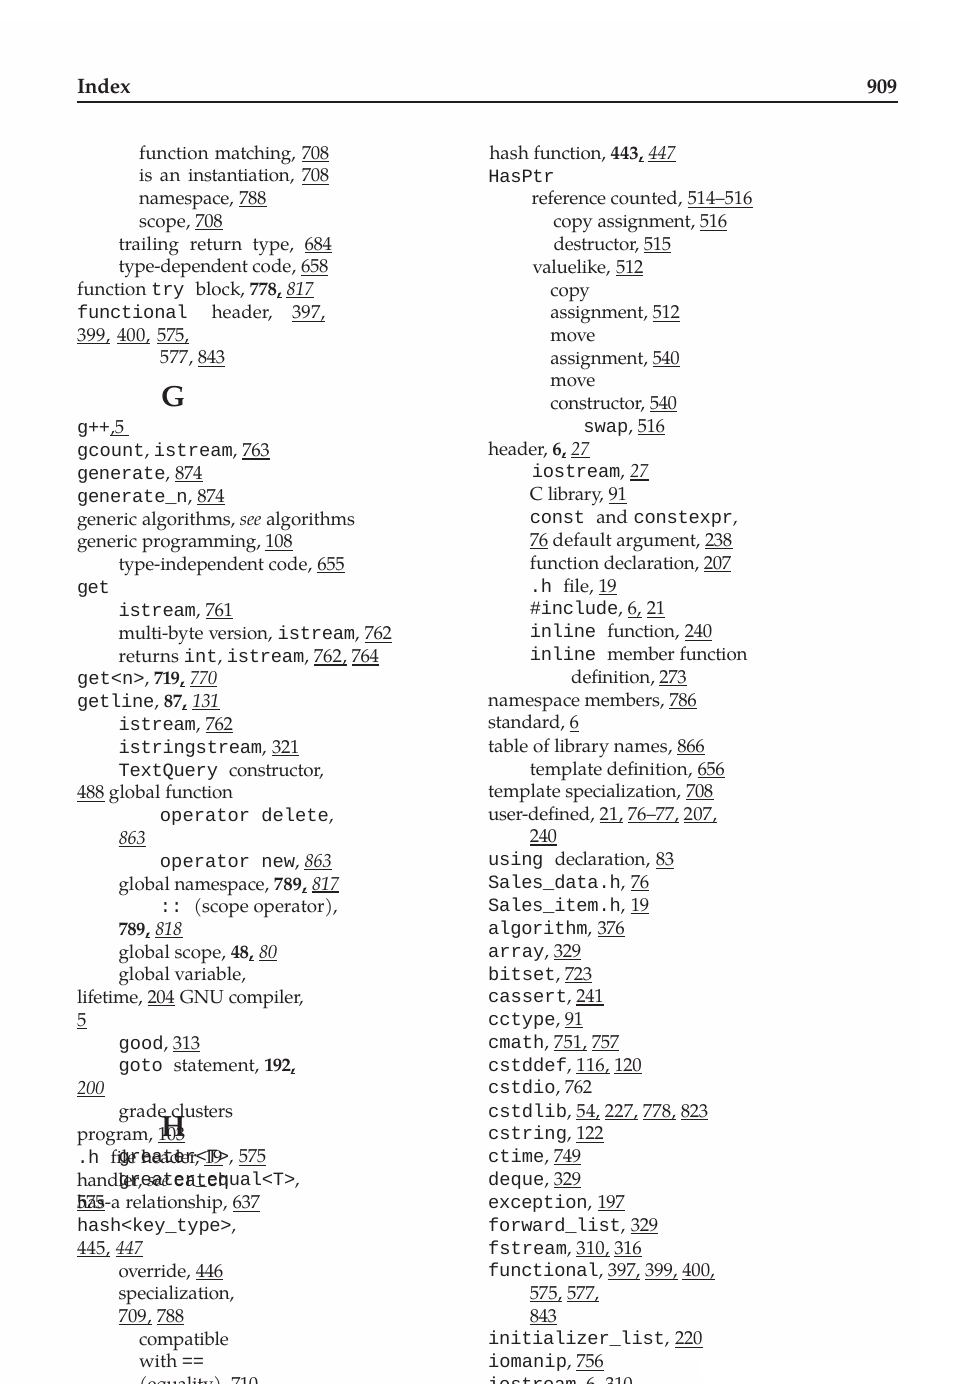

Index
909

hash function, 443, 447
HasPtr
reference counted, 514–516
copy assignment, 516
destructor, 515
valuelike, 512
copy assignment, 512
move assignment, 540
move constructor, 540
swap, 516
header, 6, 27
iostream, 27
C library, 91
const and constexpr, 76 default argument, 238
function declaration, 207
.h ﬁle, 19
#include, 6, 21
inline function, 240
inline member function deﬁnition, 273
namespace members, 786
standard, 6
table of library names, 866 template deﬁnition, 656
template specialization, 708
user-deﬁned, 21, 76–77, 207, 240
using declaration, 83
Sales_data.h, 76
Sales_item.h, 19
algorithm, 376
array, 329
bitset, 723
cassert, 241
cctype, 91
cmath, 751, 757
cstddef, 116, 120
cstdio, 762
cstdlib, 54, 227, 778, 823
cstring, 122
ctime, 749
deque, 329
exception, 197
forward_list, 329
fstream, 310, 316
functional, 397, 399, 400, 575, 577,
843
initializer_list, 220
iomanip, 756
iostream, 6, 310
iterator, 119, 382, 401
function matching, 708 is an instantiation, 708 namespace, 788
scope, 708
trailing return type, 684 type-dependent code, 658
function try block, 778, 817
functional header, 397, 399, 400, 575,
577, 843
G
g++,5
gcount, istream, 763
generate, 874
generate_n, 874
generic algorithms, see algorithms generic programming, 108
type-independent code, 655
get
istream, 761
multi-byte version, istream, 762 returns int, istream, 762, 764
get<n>, 719, 770
getline, 87, 131
istream, 762
istringstream, 321
TextQuery constructor, 488 global function
operator delete, 863
operator new, 863
global namespace, 789, 817
:: (scope operator), 789, 818
global scope, 48, 80
global variable, lifetime, 204 GNU compiler, 5
good, 313
goto statement, 192, 200
grade clusters program, 103
greater<T>, 575
greater_equal<T>, 575
H
.h ﬁle header, 19 handler, see catch has-a relationship, 637
hash<key_type>, 445, 447
override, 446
specialization, 709, 788
compatible with == (equality), 710